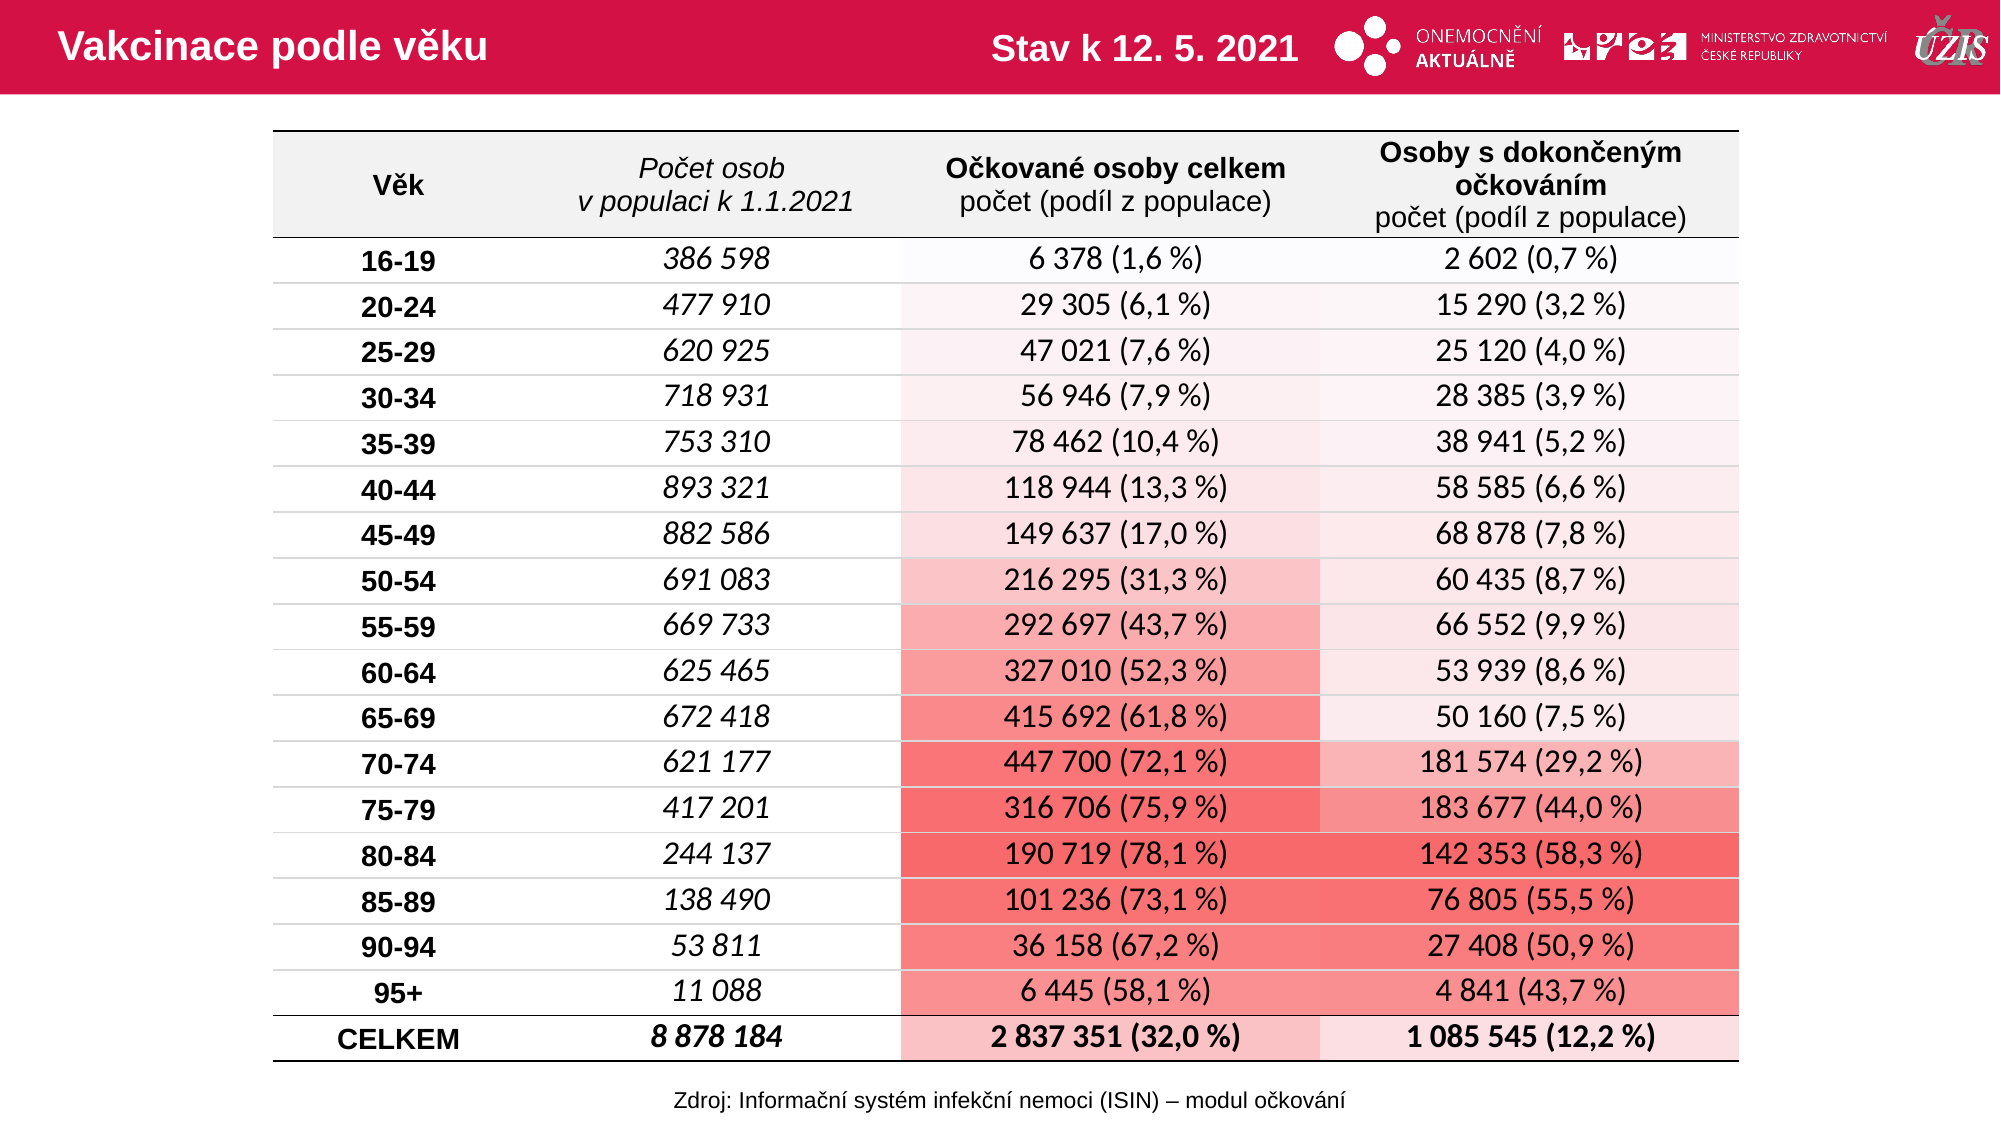

# Vakcinace podle věku
Stav k 12. 5. 2021
| Věk | Počet osob v populaci k 1.1.2021 | Očkované osoby celkem počet (podíl z populace) | Osoby s dokončeným očkováním počet (podíl z populace) |
| --- | --- | --- | --- |
| 16-19 | 386 598 | 6 378 (1,6 %) | 2 602 (0,7 %) |
| 20-24 | 477 910 | 29 305 (6,1 %) | 15 290 (3,2 %) |
| 25-29 | 620 925 | 47 021 (7,6 %) | 25 120 (4,0 %) |
| 30-34 | 718 931 | 56 946 (7,9 %) | 28 385 (3,9 %) |
| 35-39 | 753 310 | 78 462 (10,4 %) | 38 941 (5,2 %) |
| 40-44 | 893 321 | 118 944 (13,3 %) | 58 585 (6,6 %) |
| 45-49 | 882 586 | 149 637 (17,0 %) | 68 878 (7,8 %) |
| 50-54 | 691 083 | 216 295 (31,3 %) | 60 435 (8,7 %) |
| 55-59 | 669 733 | 292 697 (43,7 %) | 66 552 (9,9 %) |
| 60-64 | 625 465 | 327 010 (52,3 %) | 53 939 (8,6 %) |
| 65-69 | 672 418 | 415 692 (61,8 %) | 50 160 (7,5 %) |
| 70-74 | 621 177 | 447 700 (72,1 %) | 181 574 (29,2 %) |
| 75-79 | 417 201 | 316 706 (75,9 %) | 183 677 (44,0 %) |
| 80-84 | 244 137 | 190 719 (78,1 %) | 142 353 (58,3 %) |
| 85-89 | 138 490 | 101 236 (73,1 %) | 76 805 (55,5 %) |
| 90-94 | 53 811 | 36 158 (67,2 %) | 27 408 (50,9 %) |
| 95+ | 11 088 | 6 445 (58,1 %) | 4 841 (43,7 %) |
| CELKEM | 8 878 184 | 2 837 351 (32,0 %) | 1 085 545 (12,2 %) |
|  |  |
| --- | --- |
|  |  |
|  |  |
|  |  |
|  |  |
|  |  |
|  |  |
|  |  |
|  |  |
|  |  |
|  |  |
|  |  |
|  |  |
|  |  |
|  |  |
|  |  |
|  |  |
|  |  |
Zdroj: Informační systém infekční nemoci (ISIN) – modul očkování